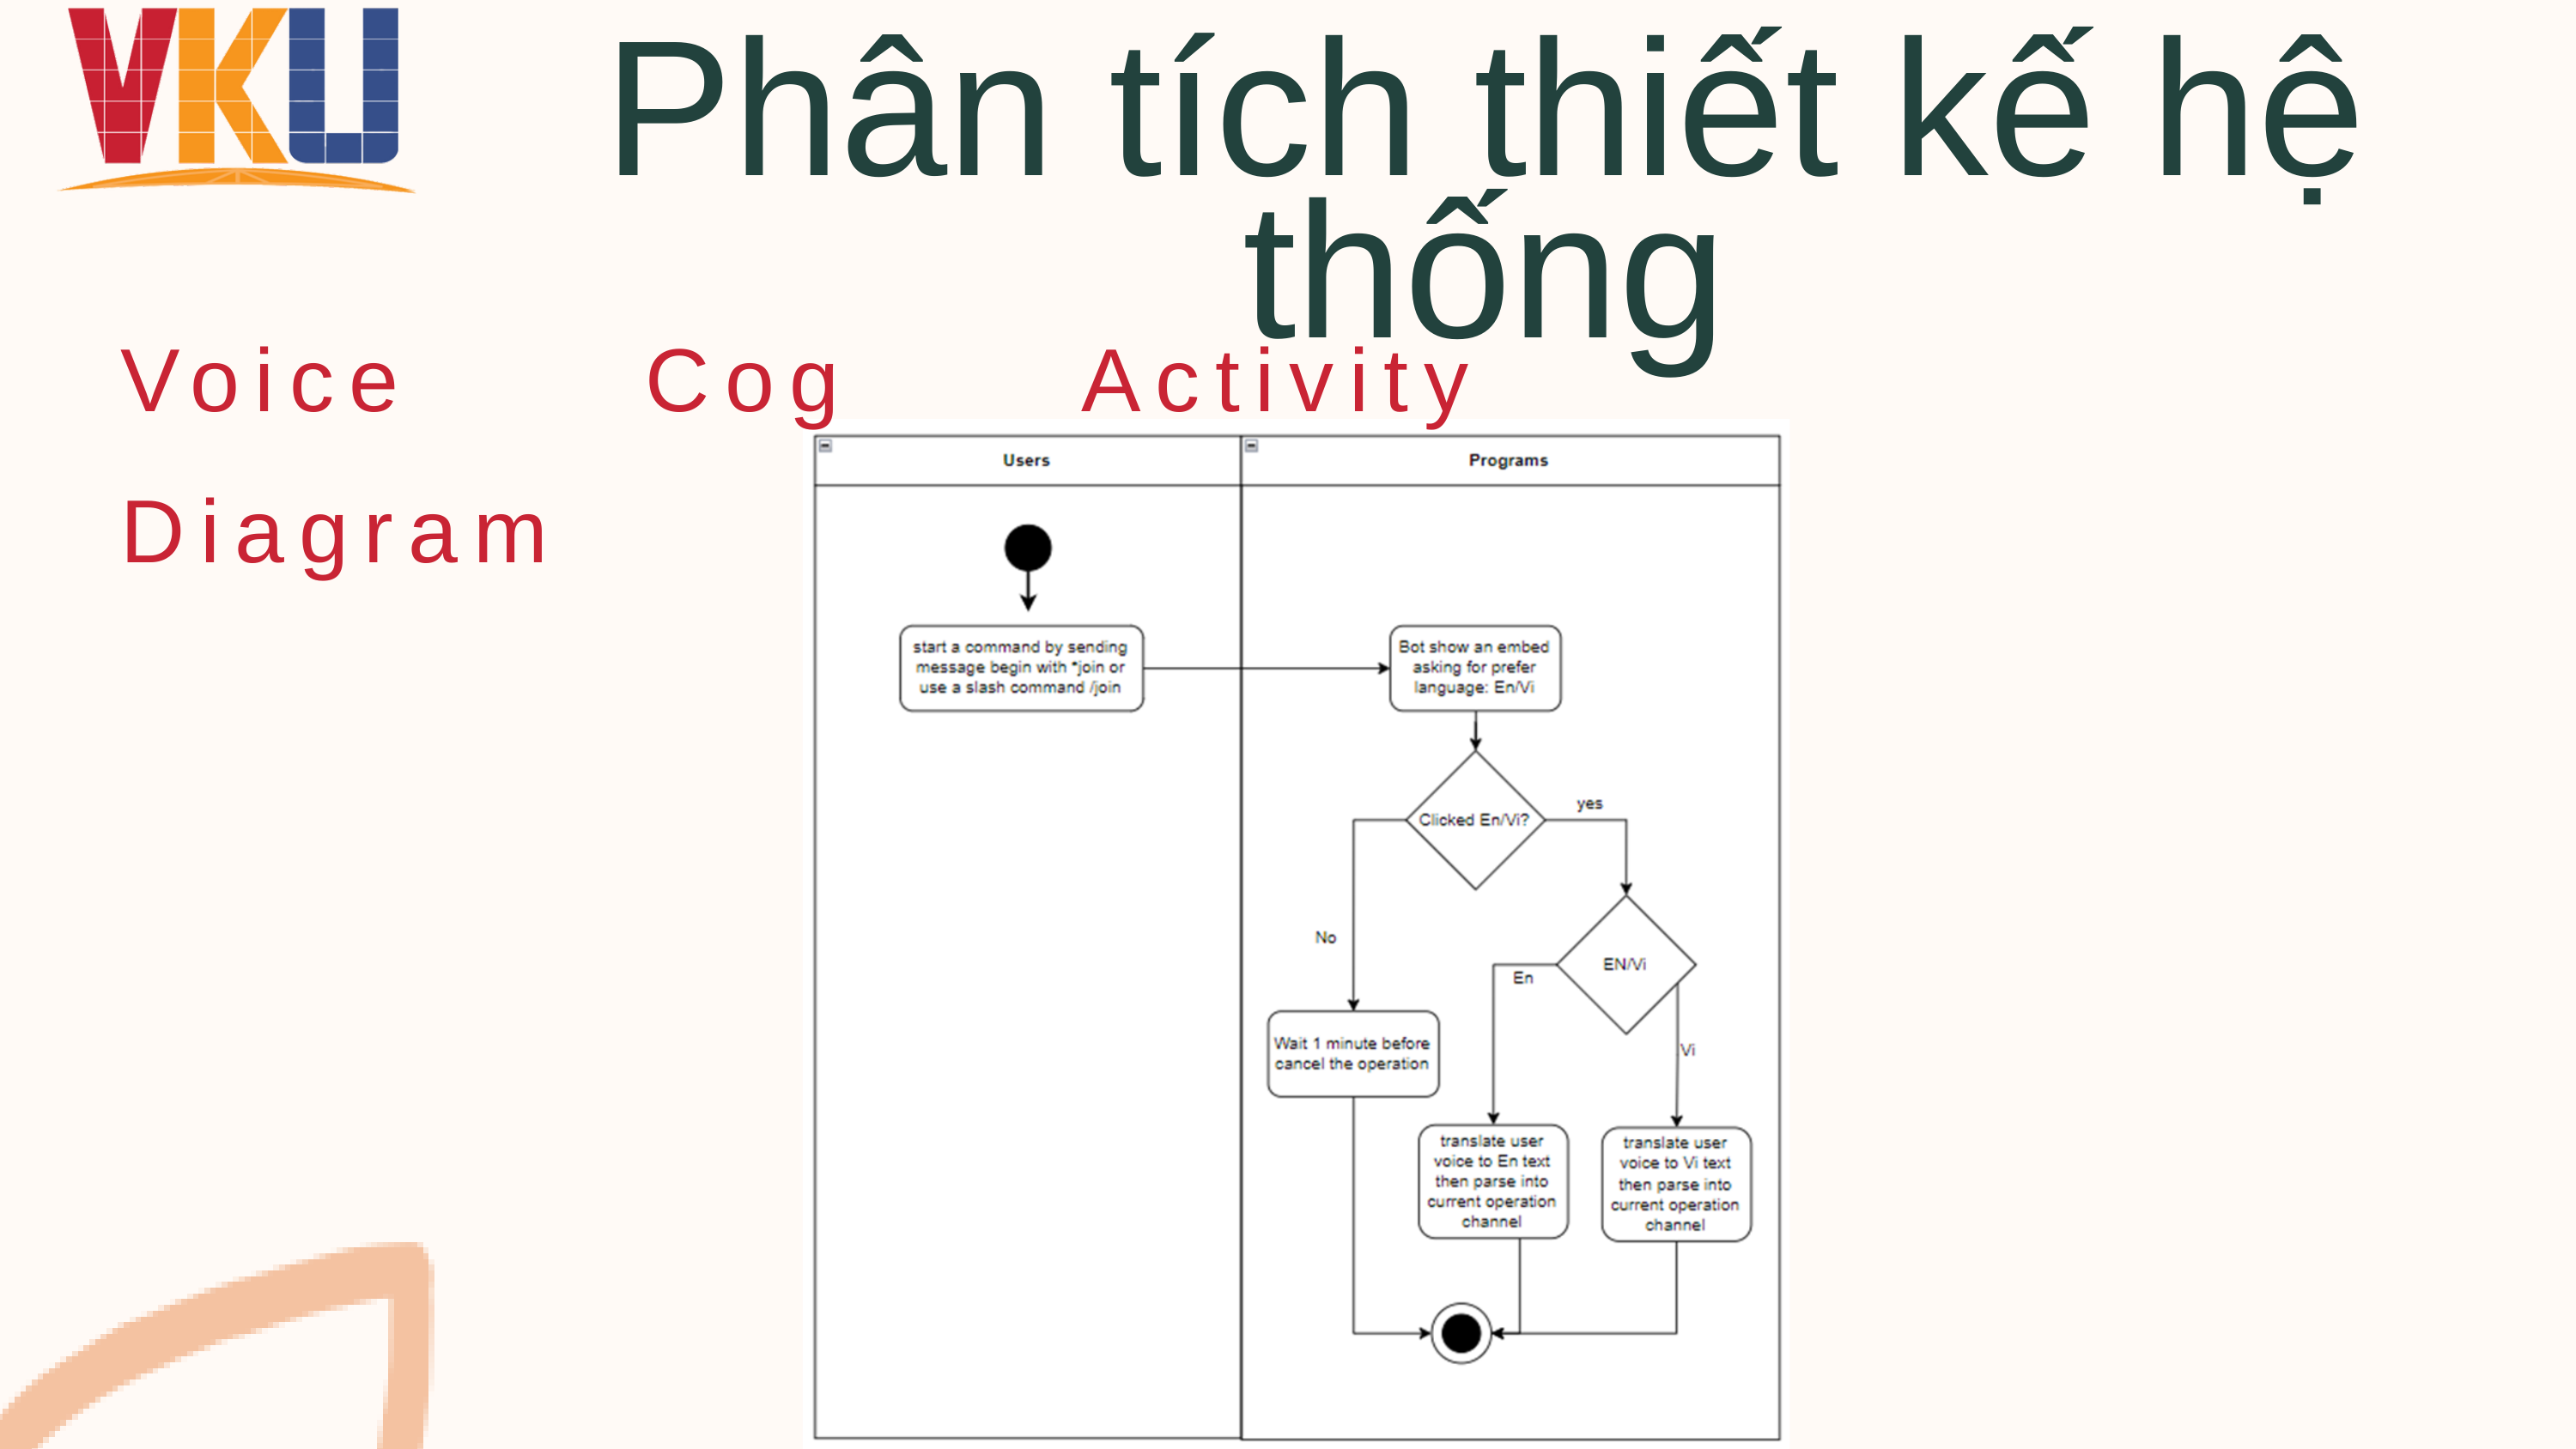

Phân tích thiết kế hệ thống
Voice Cog Activity Diagram